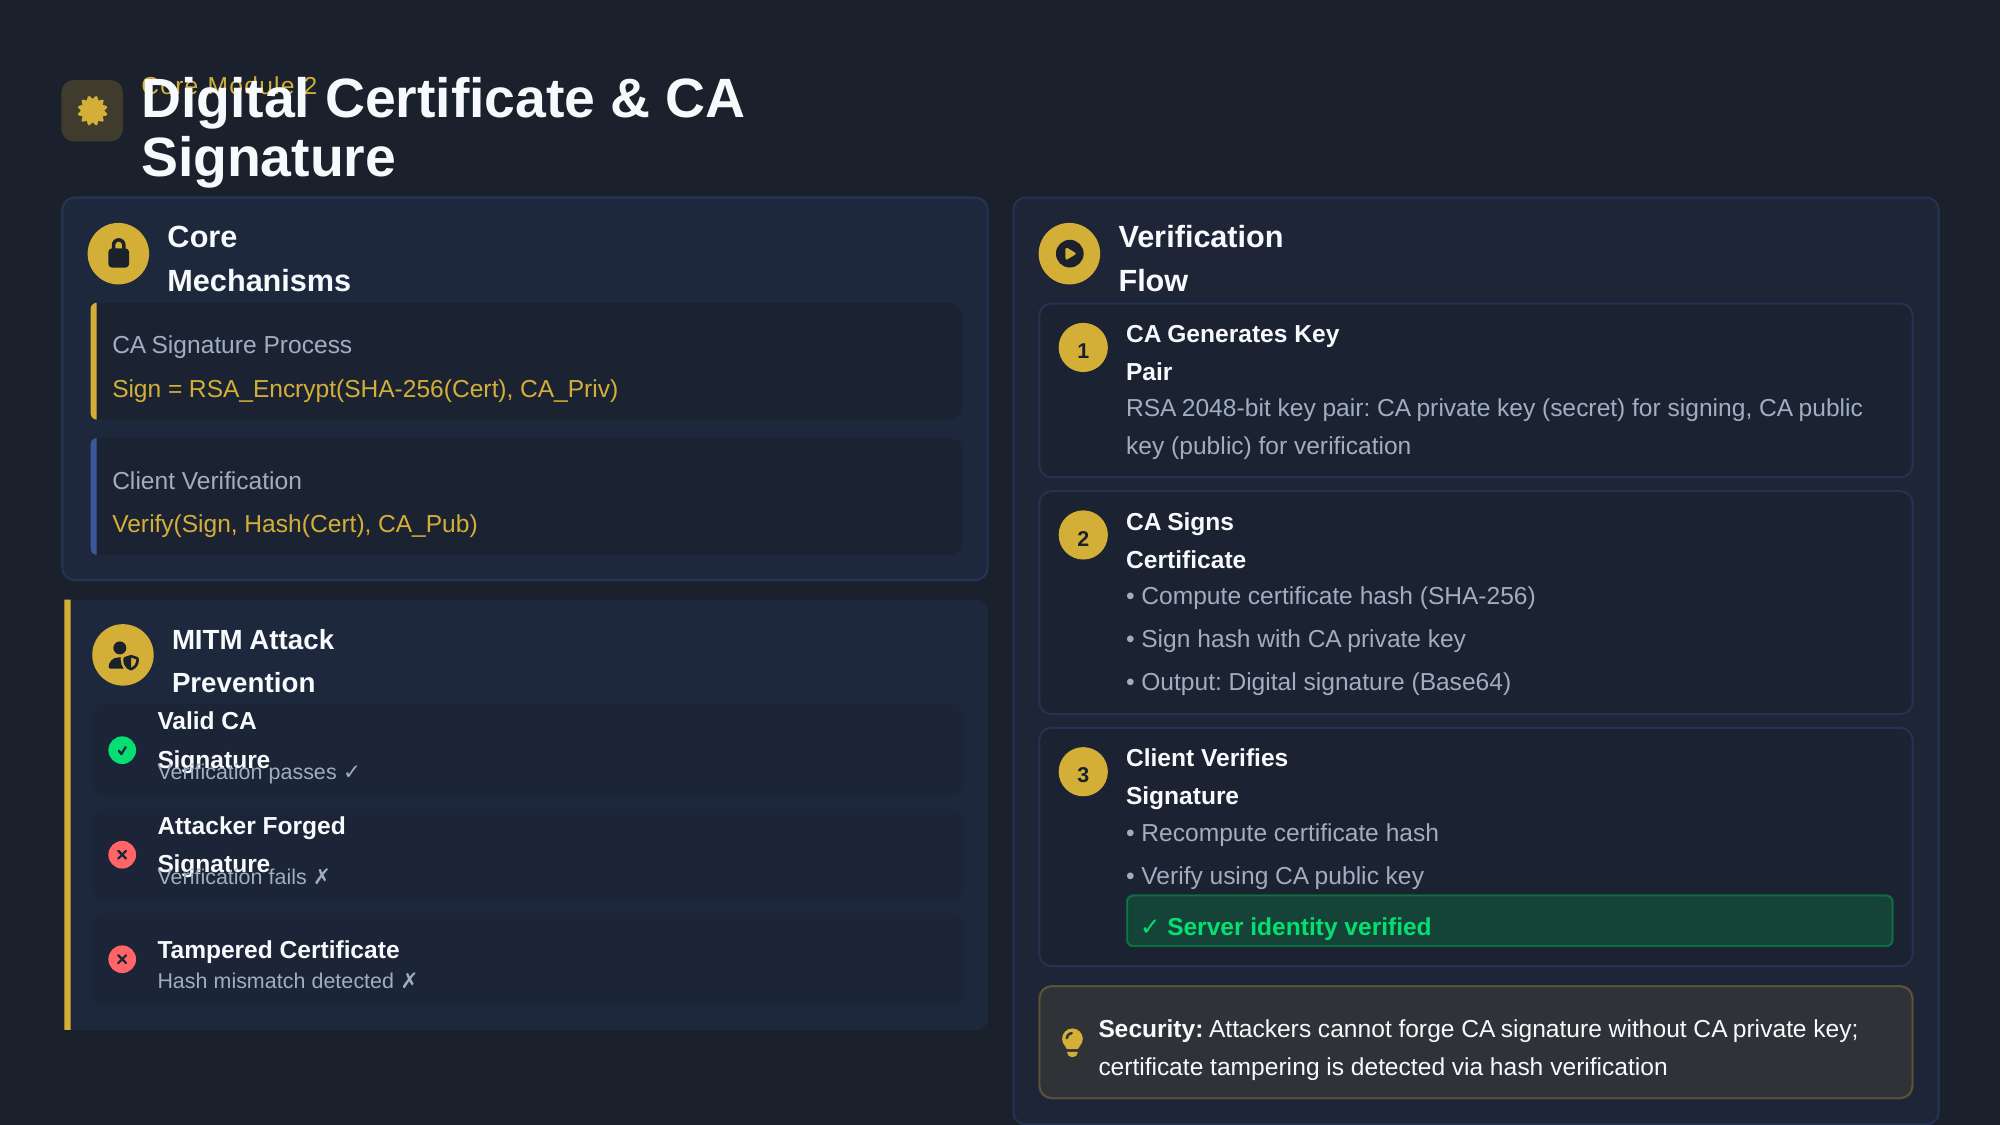

Core Module 2

Digital Certificate & CA Signature

Core Mechanisms
Verification Flow

CA Signature Process
1

CA Generates Key Pair
Sign = RSA_Encrypt(SHA-256(Cert), CA_Priv)
RSA 2048-bit key pair: CA private key (secret) for signing, CA public key (public) for verification

Client Verification

Verify(Sign, Hash(Cert), CA_Pub)
2

CA Signs Certificate
• Compute certificate hash (SHA-256)

• Sign hash with CA private key

MITM Attack Prevention

• Output: Digital signature (Base64)

Valid CA Signature

3

Verification passes ✓
Client Verifies Signature

• Recompute certificate hash
Attacker Forged Signature

• Verify using CA public key
Verification fails ✗

✓ Server identity verified

Tampered Certificate

Hash mismatch detected ✗

Security: Attackers cannot forge CA signature without CA private key; certificate tampering is detected via hash verification